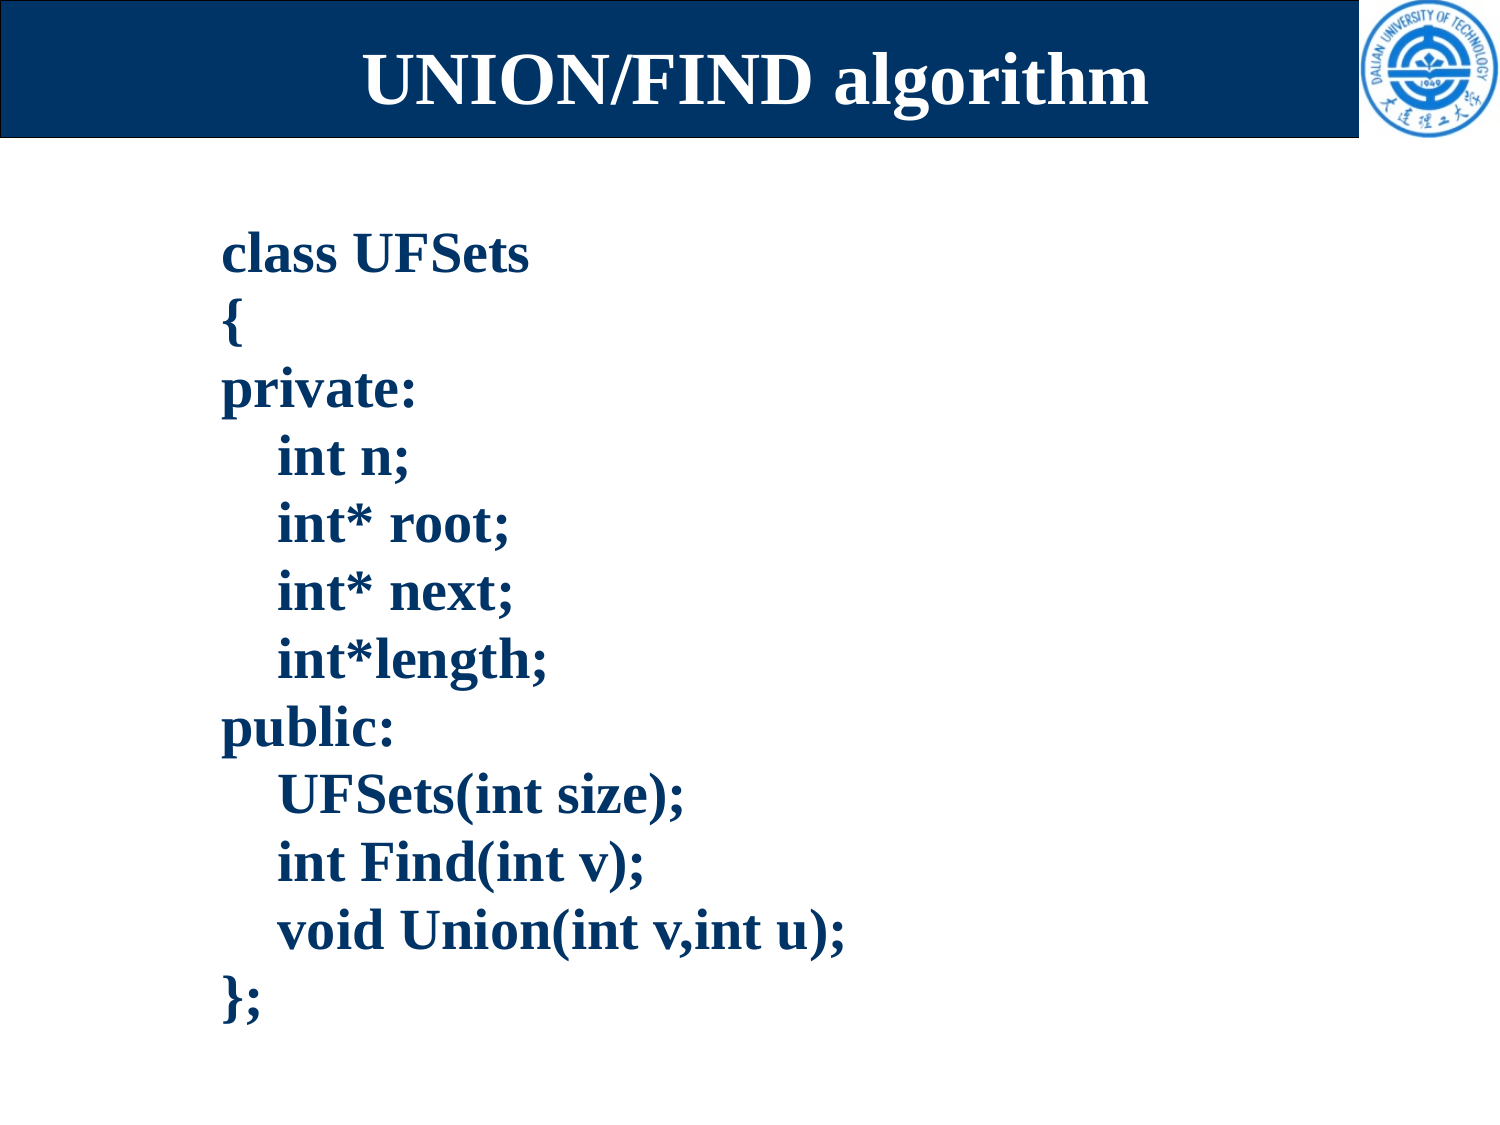

UNION/FIND algorithm
class UFSets
{
private:
	int n;
	int* root;
	int* next;
	int*length;
public:
	UFSets(int size);
	int Find(int v);
	void Union(int v,int u);
};